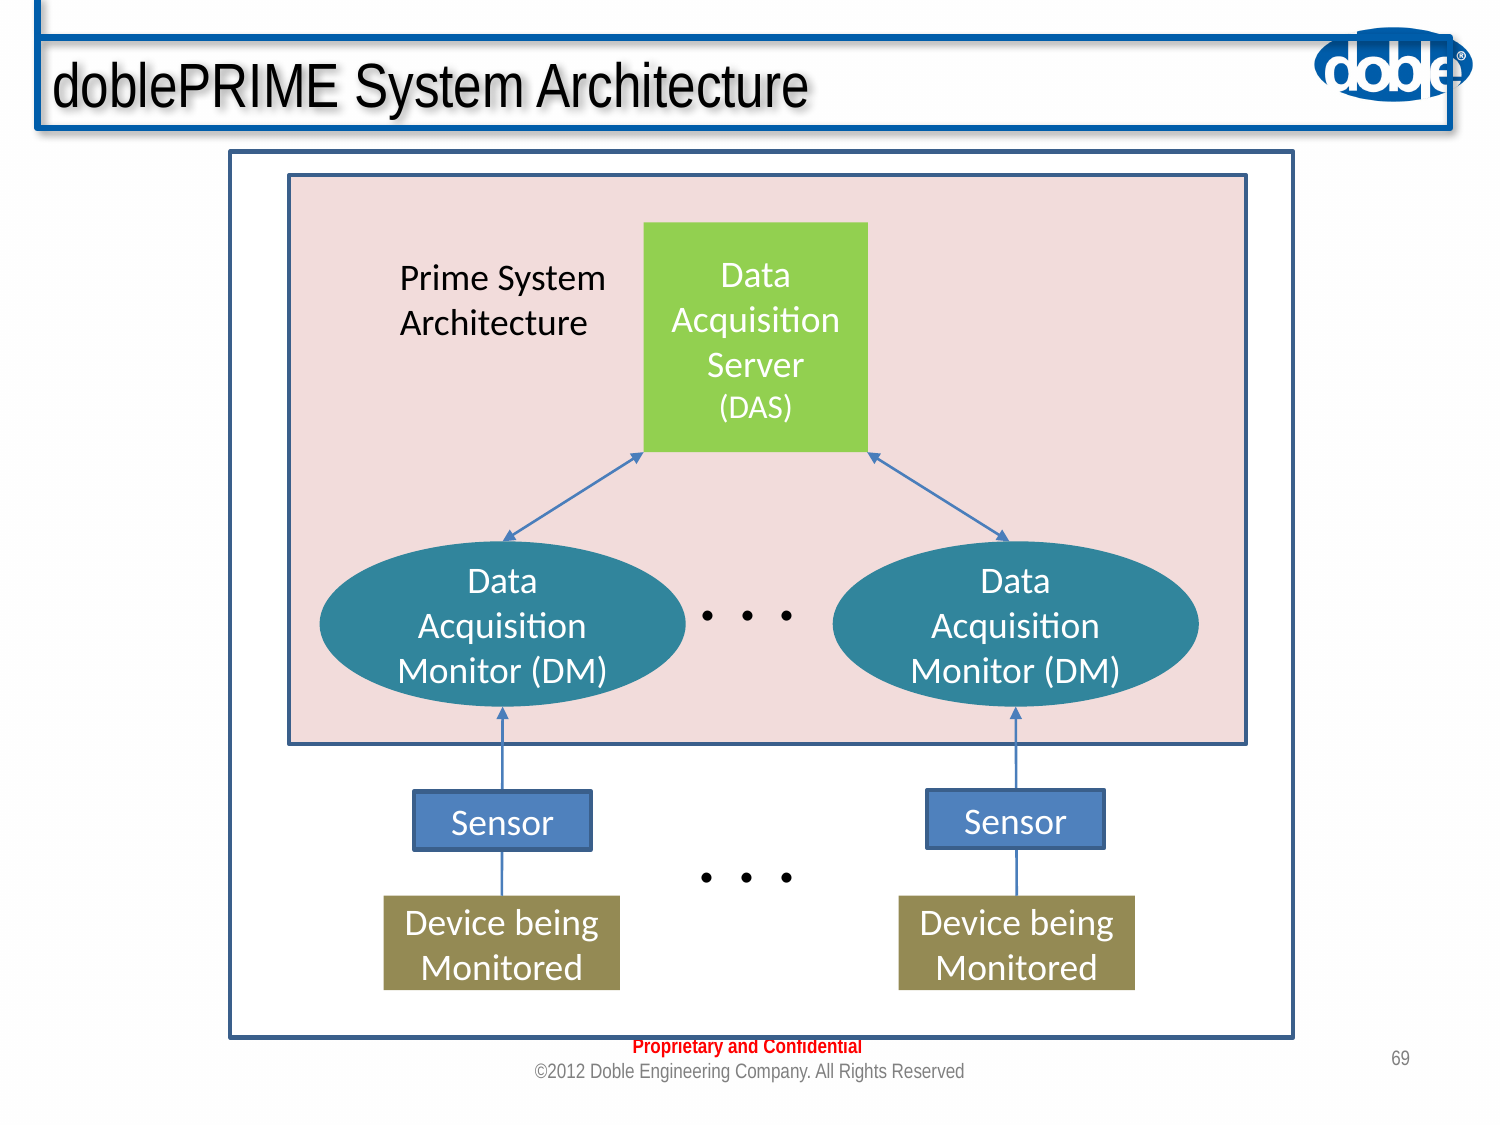

# doblePRIME System Architecture

Data Acquisition Server
(DAS)
Prime System
Architecture
. . .
Data Acquisition Monitor (DM)
Data Acquisition Monitor (DM)
Sensor
Sensor
. . .
Device being Monitored
Device being Monitored